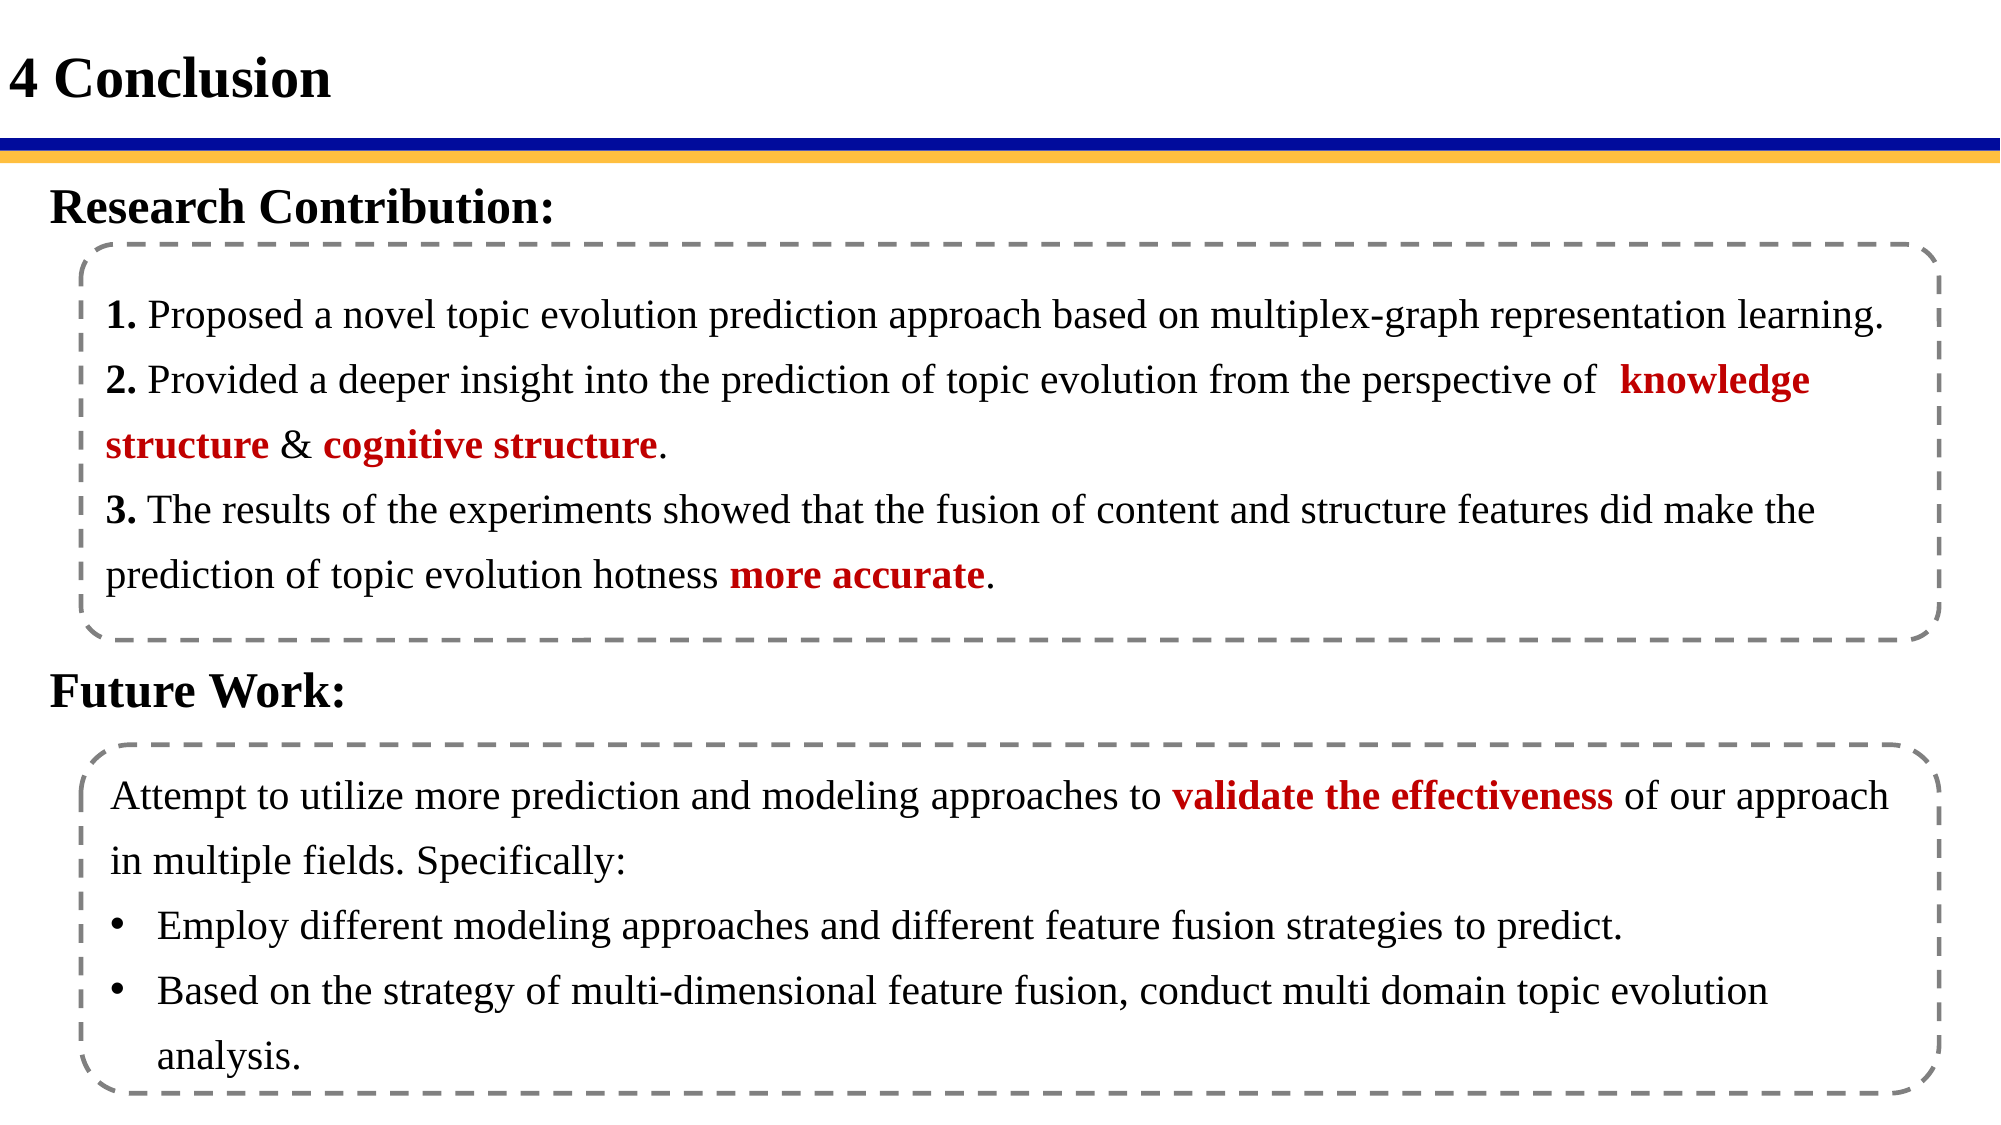

4 Conclusion

Research Contribution:
1. Proposed a novel topic evolution prediction approach based on multiplex-graph representation learning.
2. Provided a deeper insight into the prediction of topic evolution from the perspective of  knowledge structure & cognitive structure.
3. The results of the experiments showed that the fusion of content and structure features did make the prediction of topic evolution hotness more accurate.
Future Work:
Attempt to utilize more prediction and modeling approaches to validate the effectiveness of our approach in multiple fields. Specifically:
Employ different modeling approaches and different feature fusion strategies to predict.
Based on the strategy of multi-dimensional feature fusion, conduct multi domain topic evolution analysis.